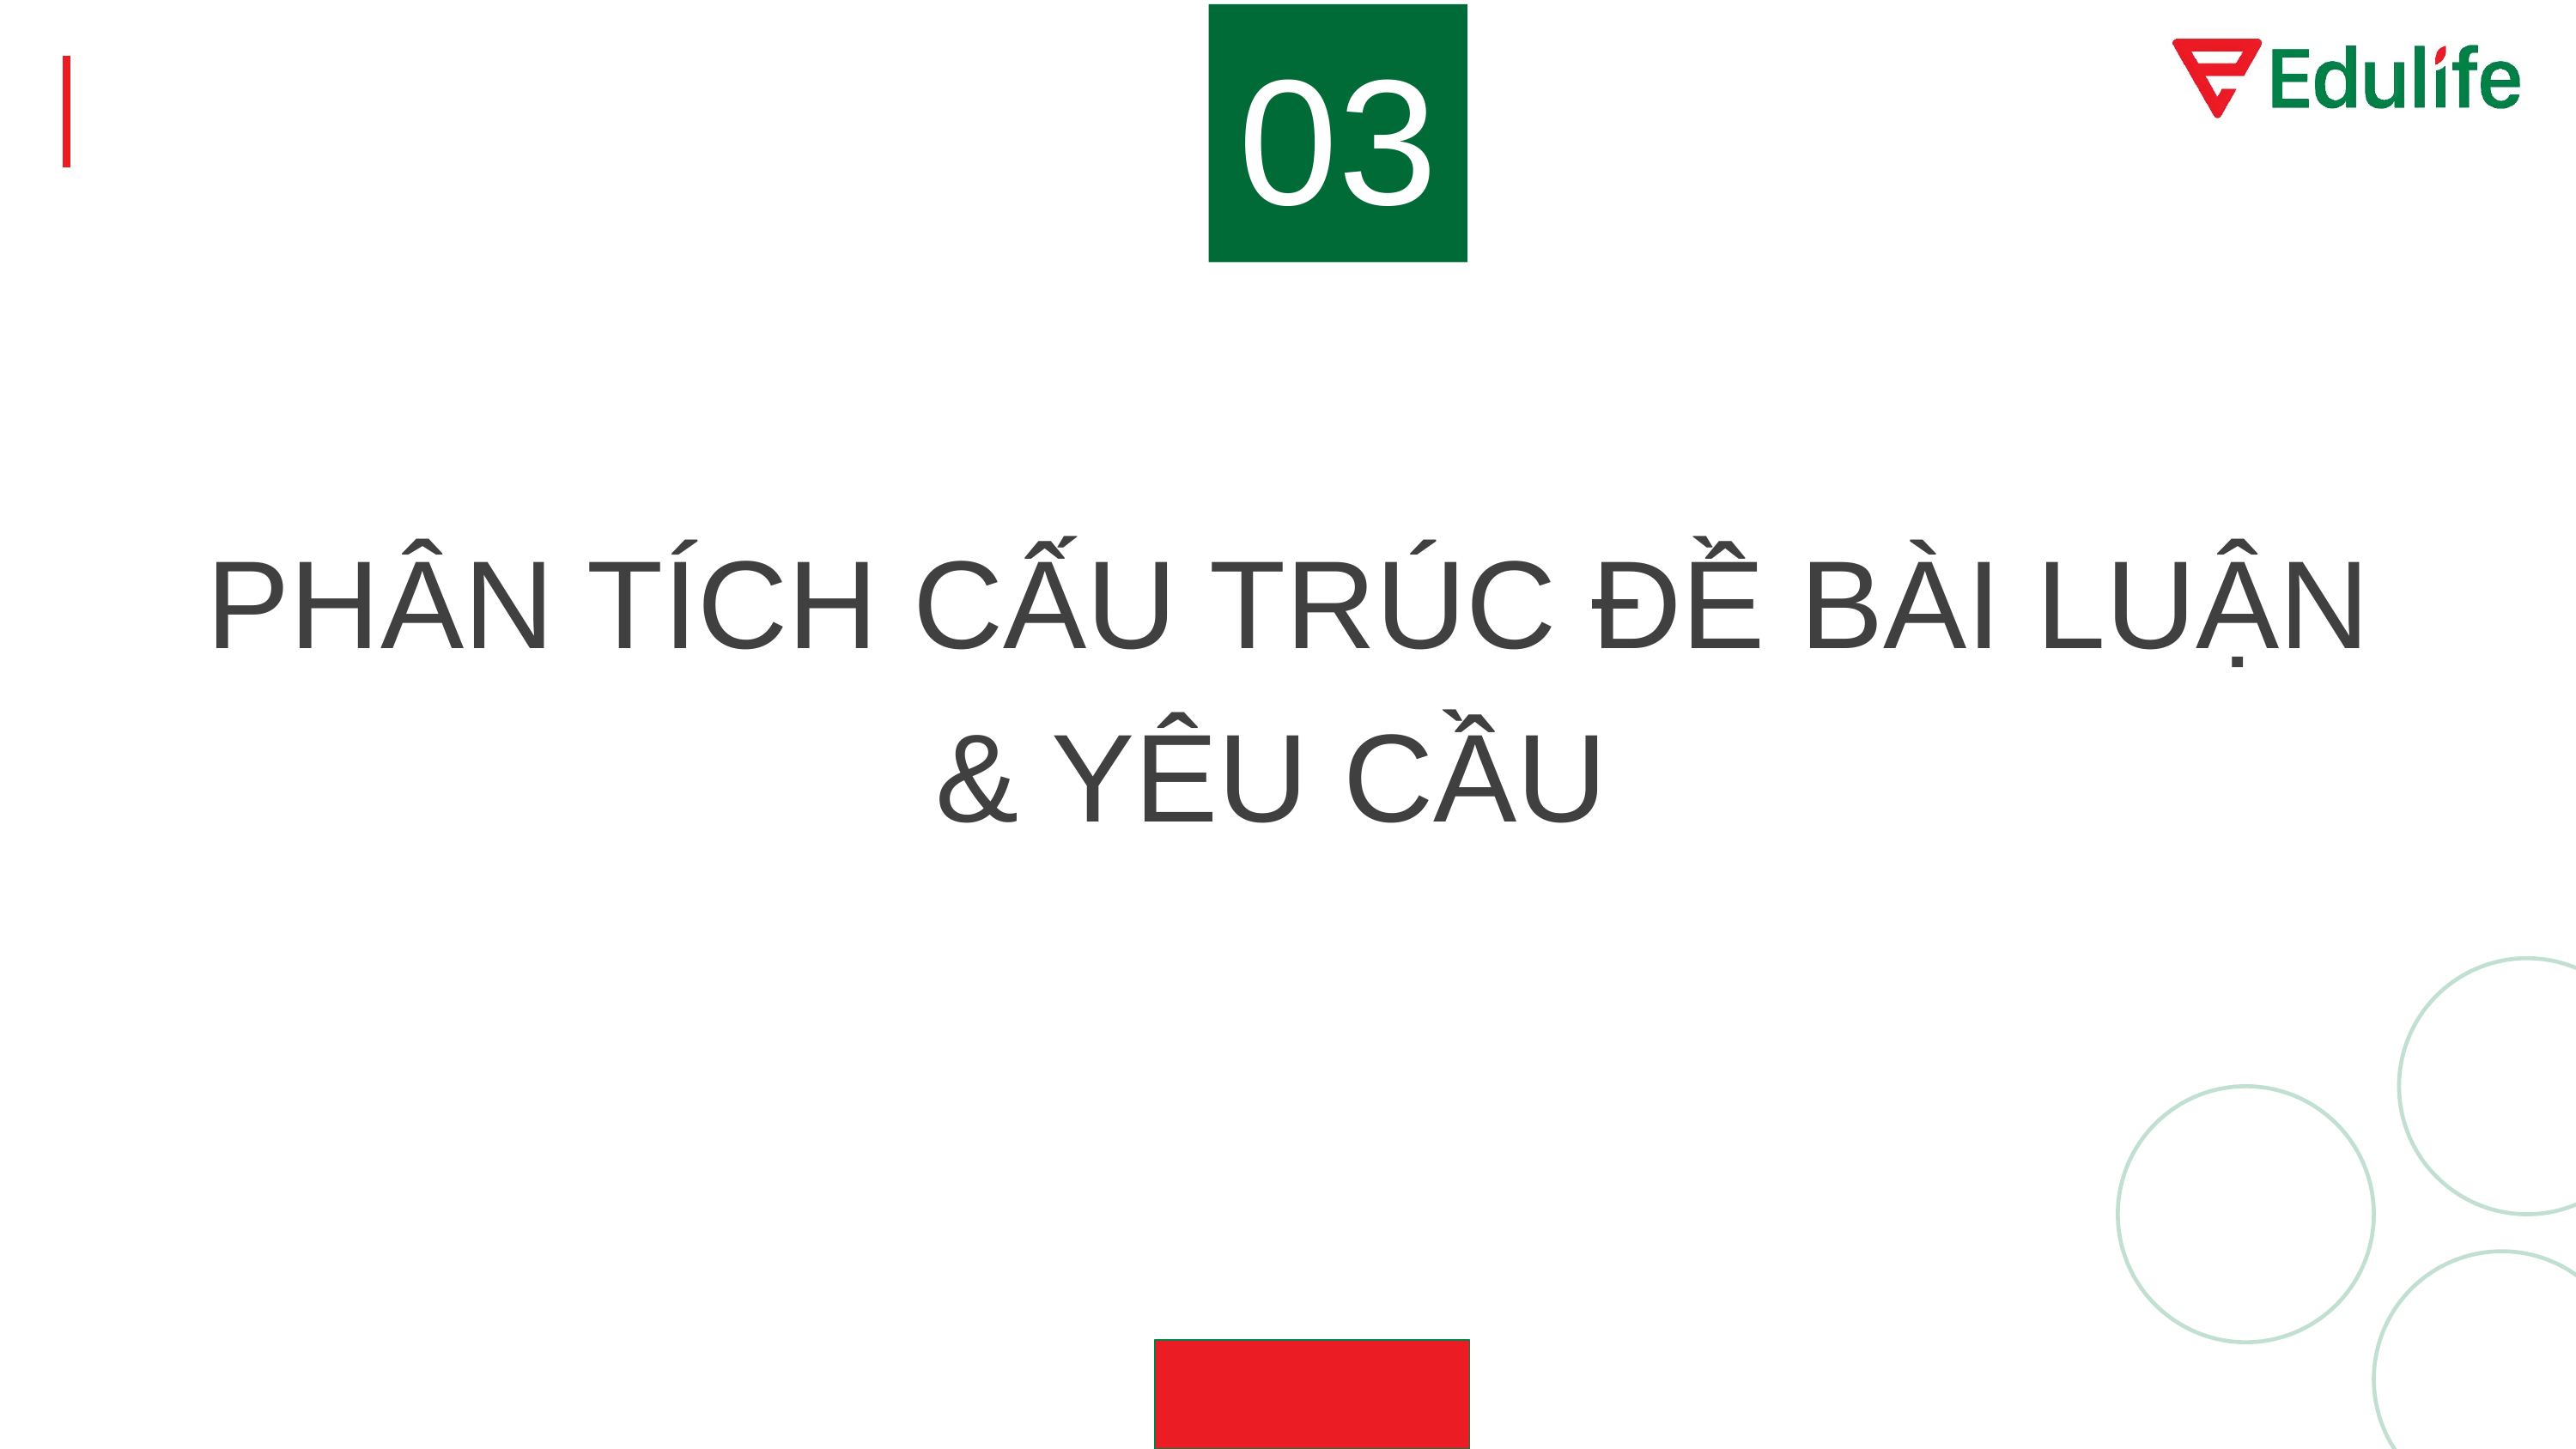

03
PHÂN TÍCH CẤU TRÚC ĐỀ BÀI LUẬN
& YÊU CẦU